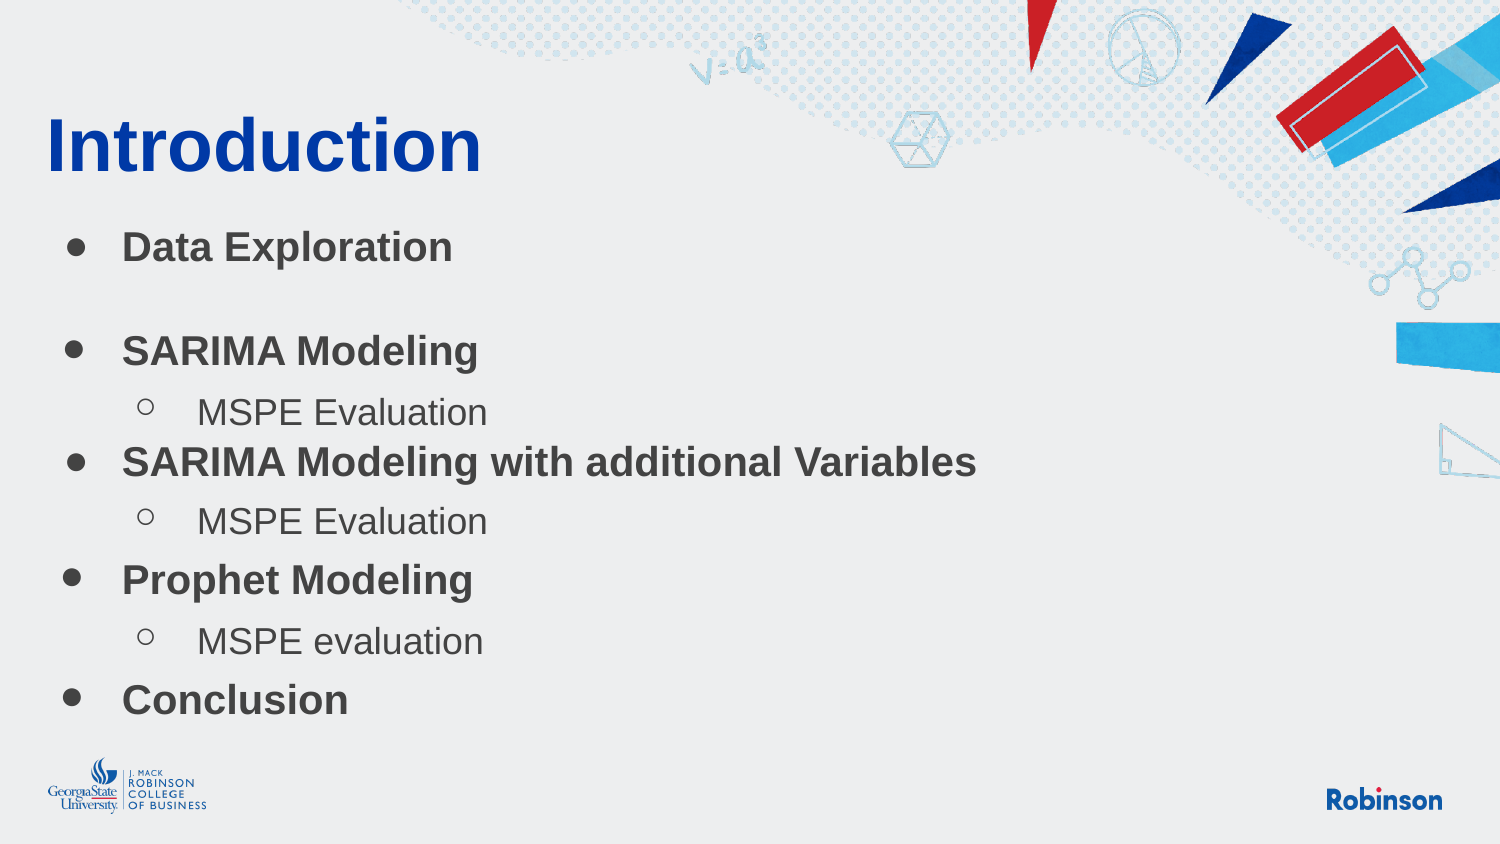

# Introduction
Data Exploration

SARIMA Modeling
MSPE Evaluation
SARIMA Modeling with additional Variables
MSPE Evaluation
Prophet Modeling
MSPE evaluation
Conclusion